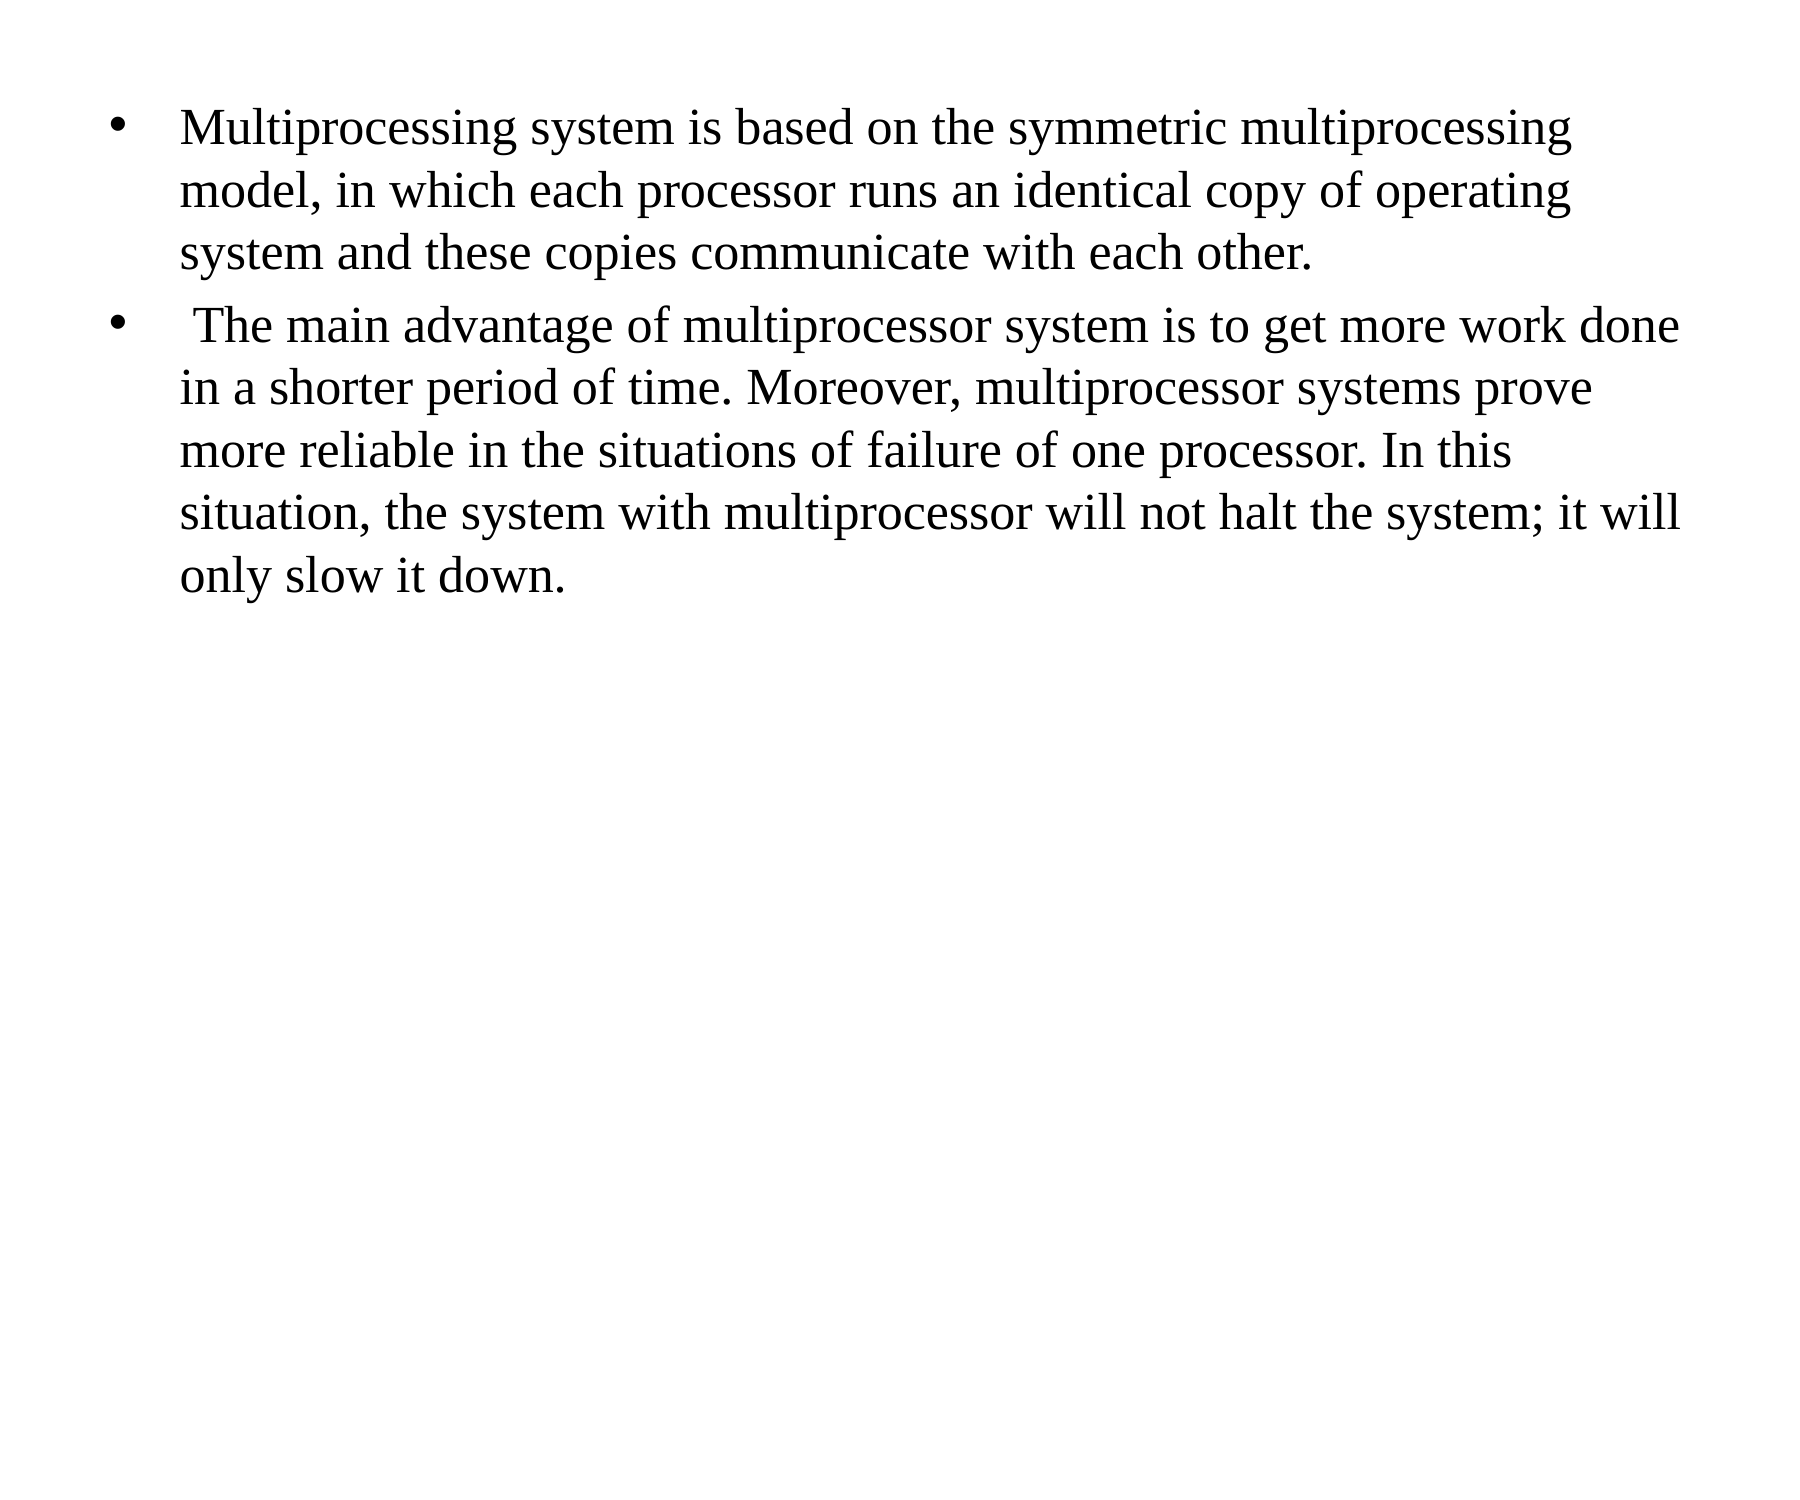

Multiprocessing system is based on the symmetric multiprocessing model, in which each processor runs an identical copy of operating system and these copies communicate with each other.
 The main advantage of multiprocessor system is to get more work done in a shorter period of time. Moreover, multiprocessor systems prove more reliable in the situations of failure of one processor. In this situation, the system with multiprocessor will not halt the system; it will only slow it down.